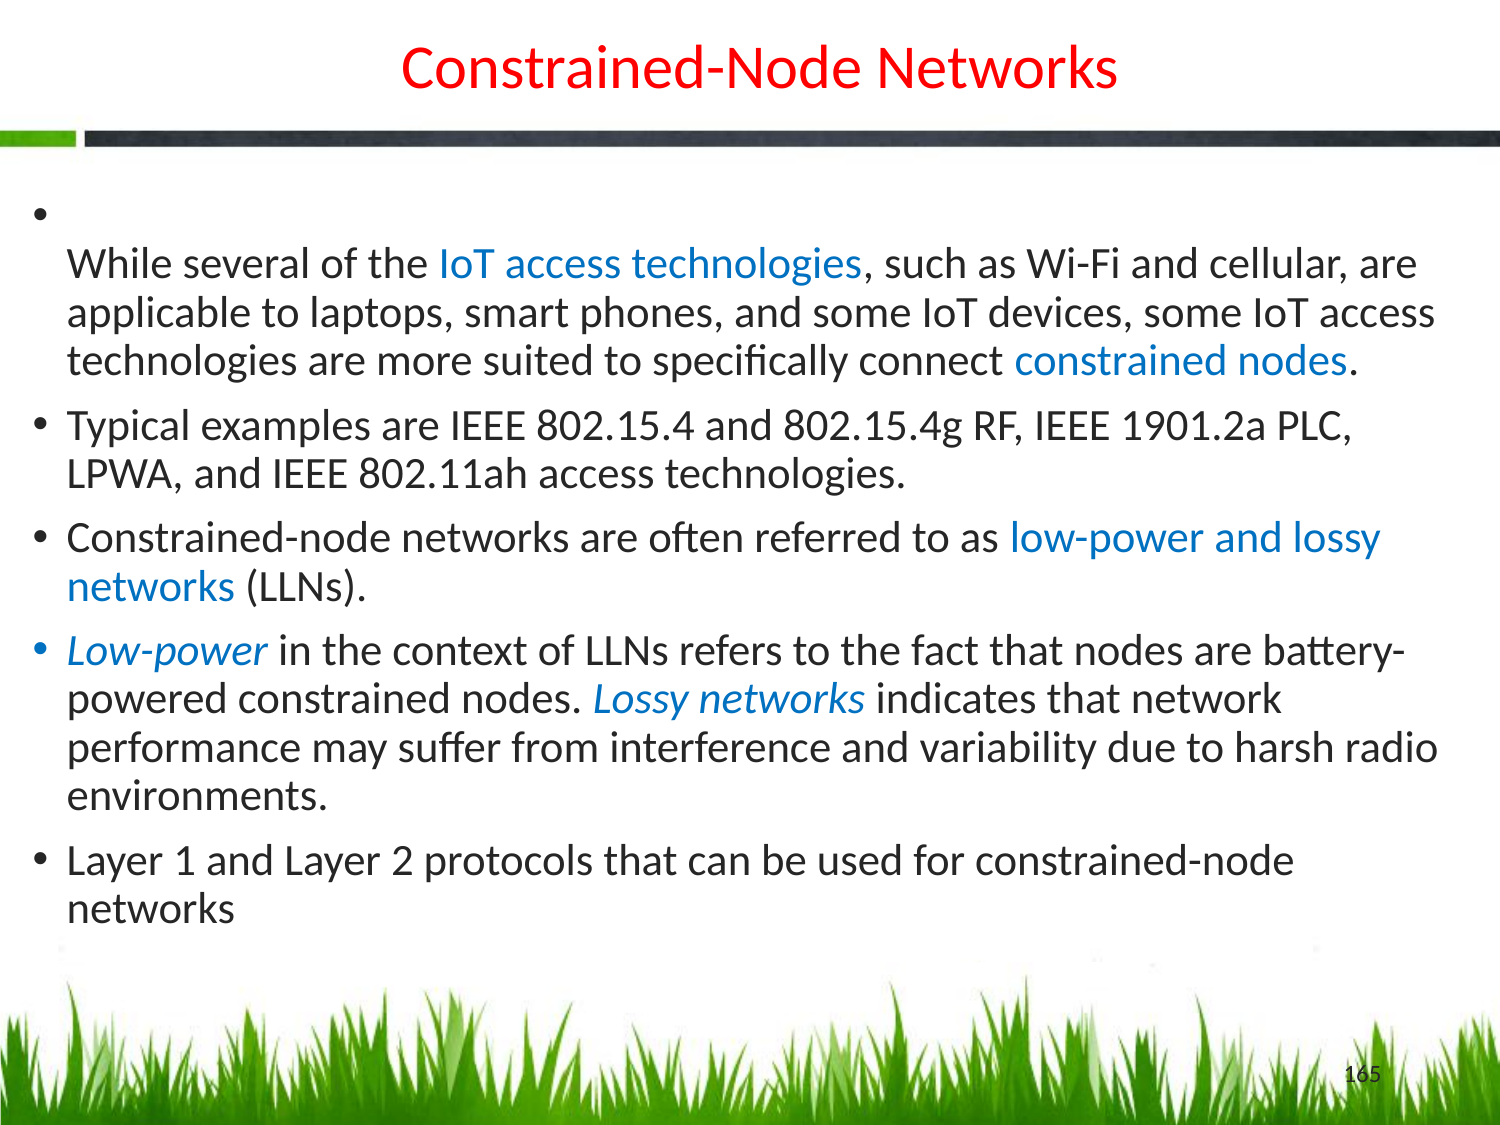

# Constrained-Node Networks
While several of the IoT access technologies, such as Wi-Fi and cellular, are applicable to laptops, smart phones, and some IoT devices, some IoT access technologies are more suited to specifically connect constrained nodes.
Typical examples are IEEE 802.15.4 and 802.15.4g RF, IEEE 1901.2a PLC, LPWA, and IEEE 802.11ah access technologies.
Constrained-node networks are often referred to as low-power and lossy networks (LLNs).
Low-power in the context of LLNs refers to the fact that nodes are battery-powered constrained nodes. Lossy networks indicates that network performance may suffer from interference and variability due to harsh radio environments.
Layer 1 and Layer 2 protocols that can be used for constrained-node networks
165